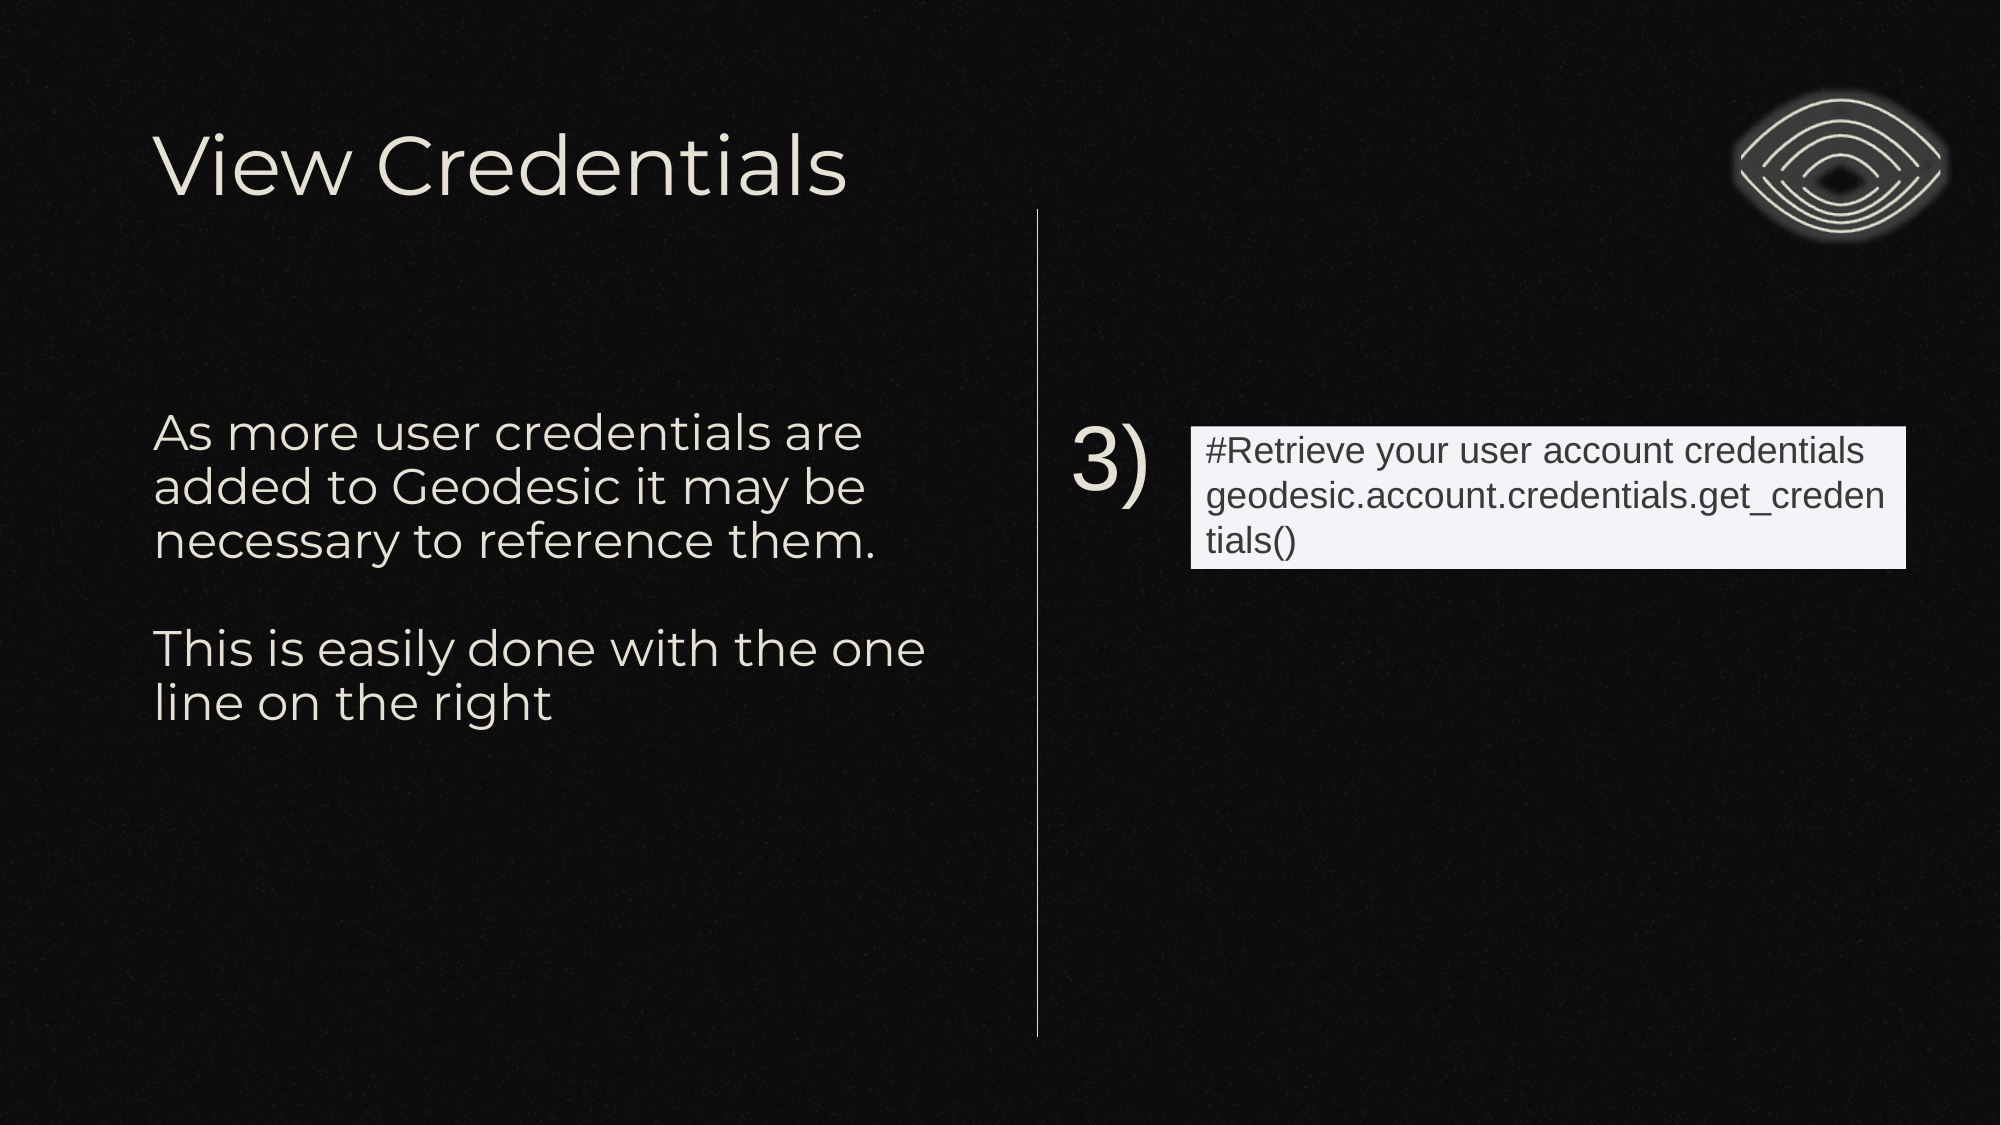

# View Credentials
3)
#Retrieve your user account credentials
geodesic.account.credentials.get_credentials()
As more user credentials are added to Geodesic it may be necessary to reference them.

This is easily done with the one line on the right